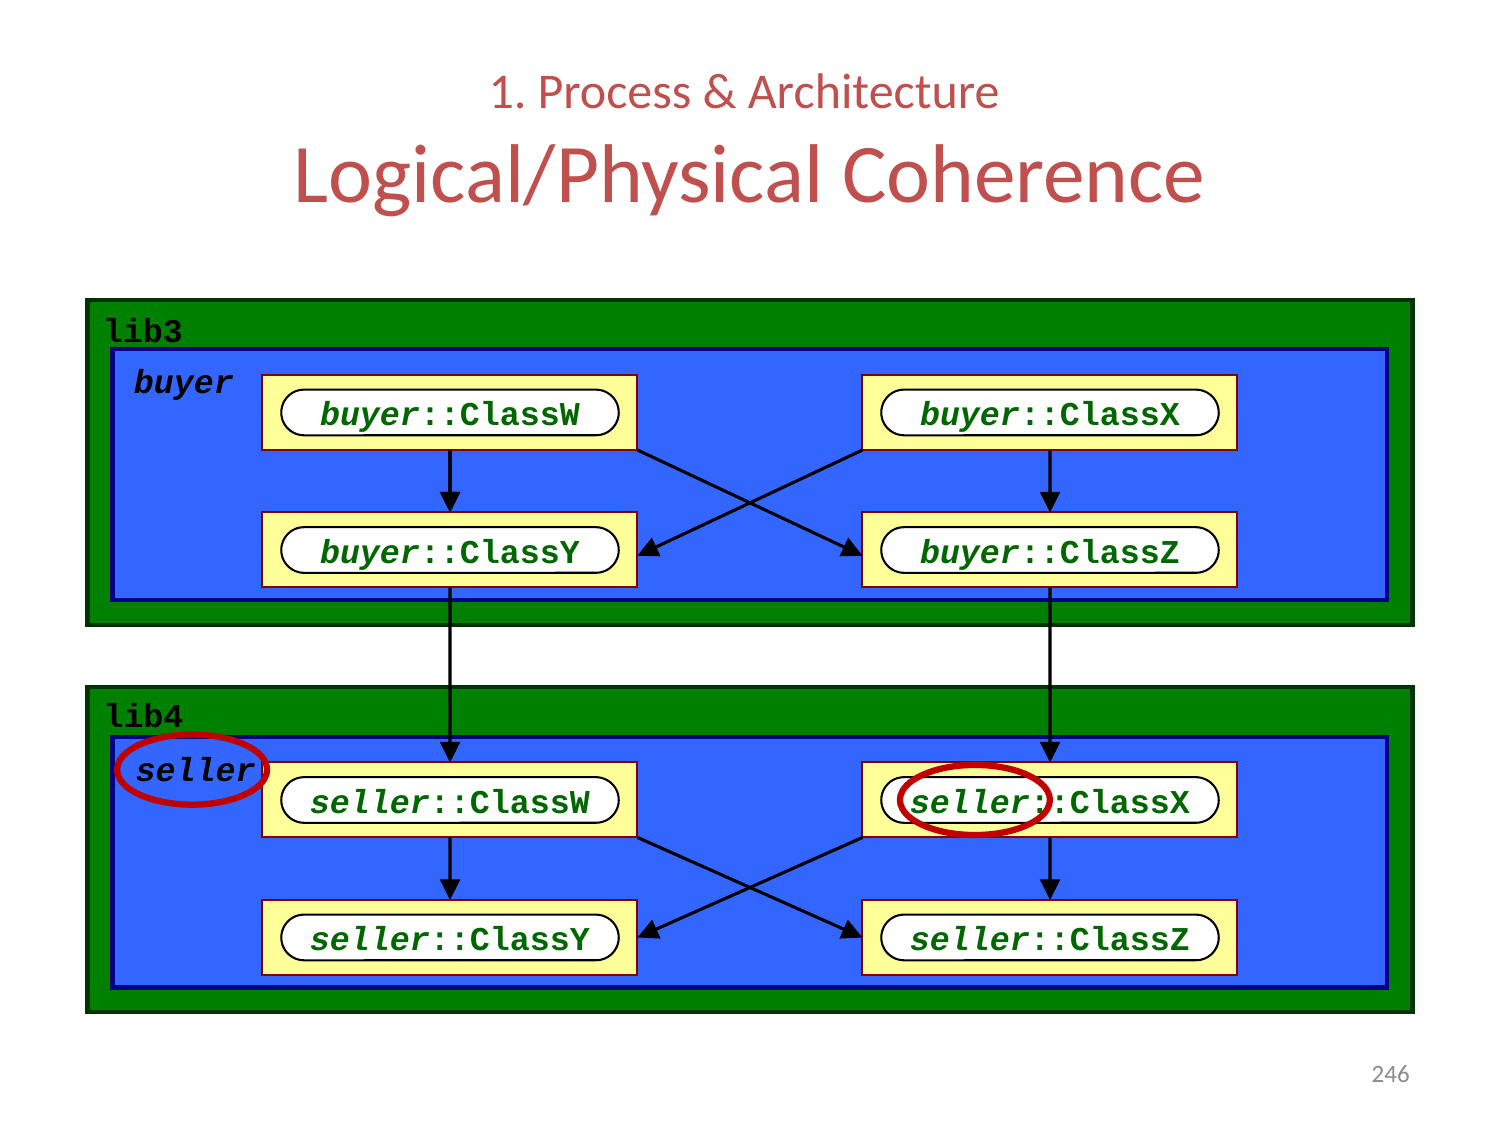

# 1. Process & Architecture Logical/Physical Coherence

lib3

buyer

buyer::ClassW

buyer::ClassX

buyer::ClassY

buyer::ClassZ

lib4

seller

seller::ClassW

seller::ClassX

seller::ClassY

seller::ClassZ
246